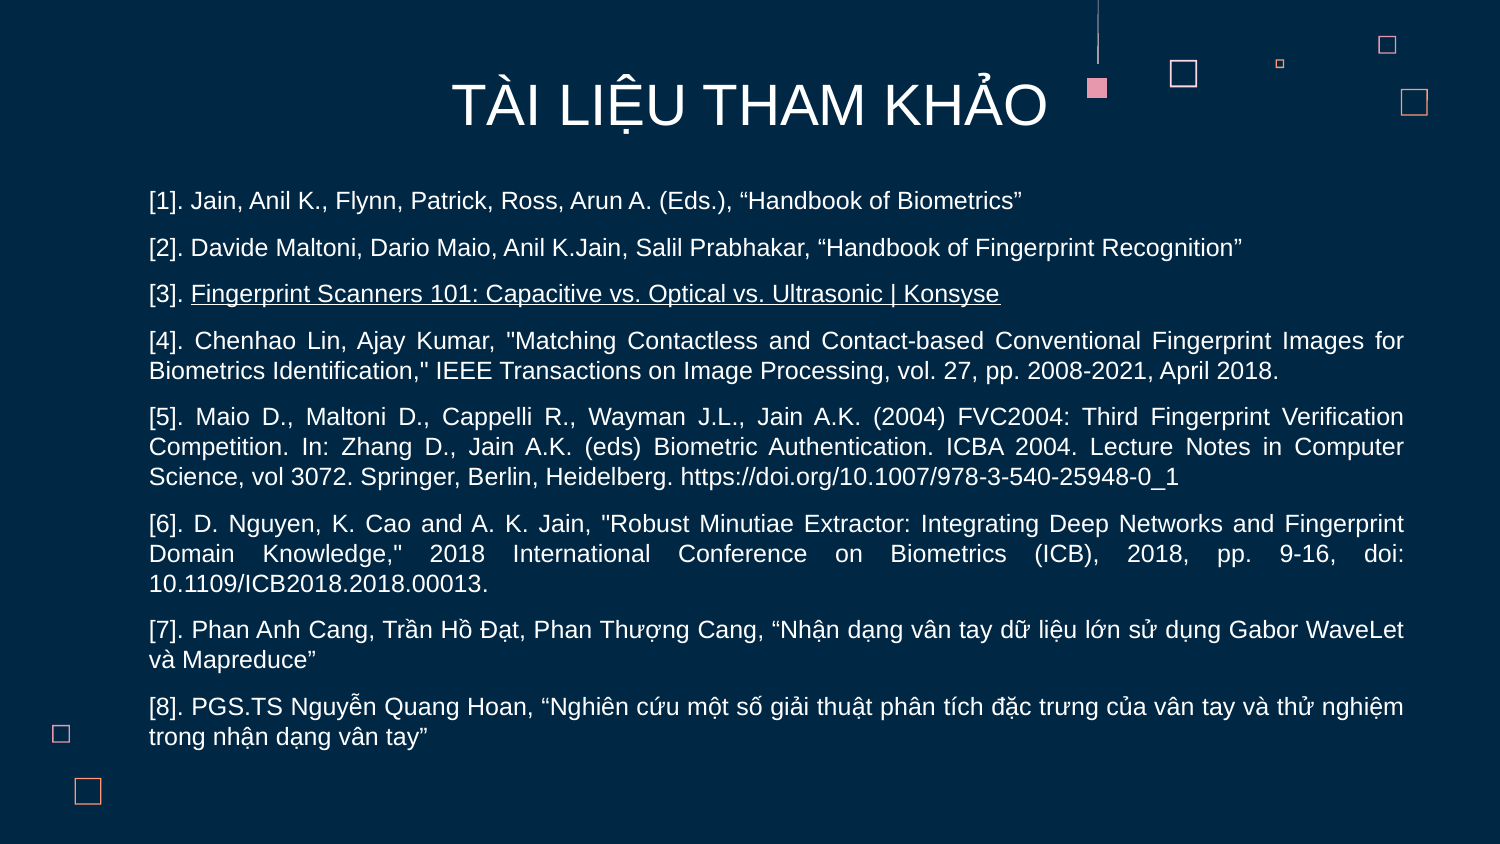

# TÀI LIỆU THAM KHẢO
[1]. Jain, Anil K., Flynn, Patrick, Ross, Arun A. (Eds.), “Handbook of Biometrics”
[2]. Davide Maltoni, Dario Maio, Anil K.Jain, Salil Prabhakar, “Handbook of Fingerprint Recognition”
[3]. Fingerprint Scanners 101: Capacitive vs. Optical vs. Ultrasonic | Konsyse
[4]. Chenhao Lin, Ajay Kumar, "Matching Contactless and Contact-based Conventional Fingerprint Images for Biometrics Identification," IEEE Transactions on Image Processing, vol. 27, pp. 2008-2021, April 2018.
[5]. Maio D., Maltoni D., Cappelli R., Wayman J.L., Jain A.K. (2004) FVC2004: Third Fingerprint Verification Competition. In: Zhang D., Jain A.K. (eds) Biometric Authentication. ICBA 2004. Lecture Notes in Computer Science, vol 3072. Springer, Berlin, Heidelberg. https://doi.org/10.1007/978-3-540-25948-0_1
[6]. D. Nguyen, K. Cao and A. K. Jain, "Robust Minutiae Extractor: Integrating Deep Networks and Fingerprint Domain Knowledge," 2018 International Conference on Biometrics (ICB), 2018, pp. 9-16, doi: 10.1109/ICB2018.2018.00013.
[7]. Phan Anh Cang, Trần Hồ Đạt, Phan Thượng Cang, “Nhận dạng vân tay dữ liệu lớn sử dụng Gabor WaveLet và Mapreduce”
[8]. PGS.TS Nguyễn Quang Hoan, “Nghiên cứu một số giải thuật phân tích đặc trưng của vân tay và thử nghiệm trong nhận dạng vân tay”